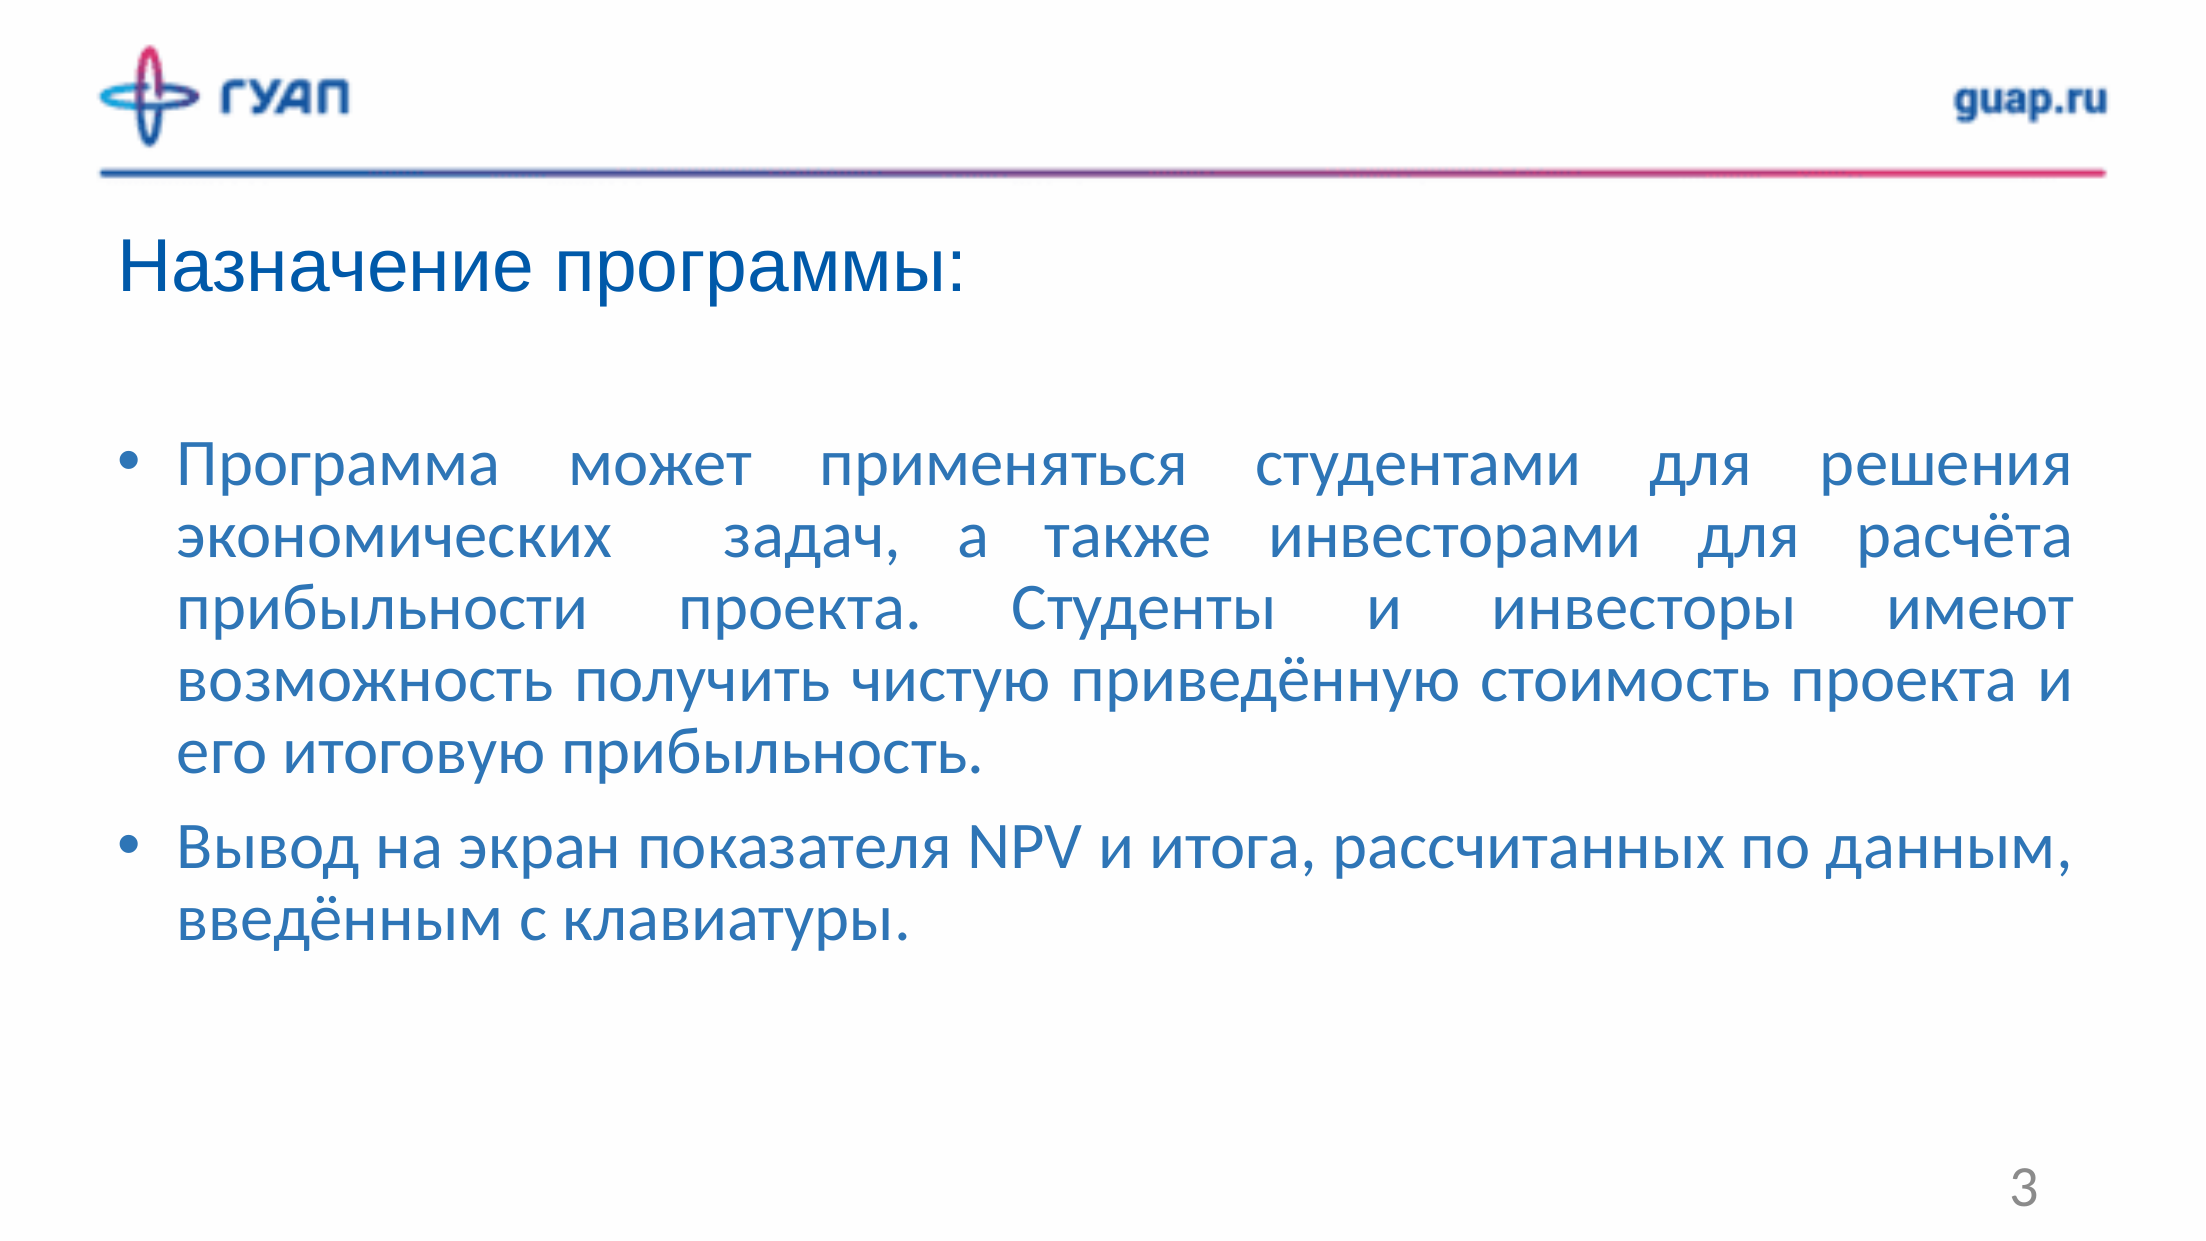

Назначение программы:
Программа может применяться студентами для решения экономических  задач, а также инвесторами для расчёта прибыльности проекта. Студенты и инвесторы имеют возможность получить чистую приведённую стоимость проекта и его итоговую прибыльность.
Вывод на экран показателя NPV и итога, рассчитанных по данным, введённым с клавиатуры.

3